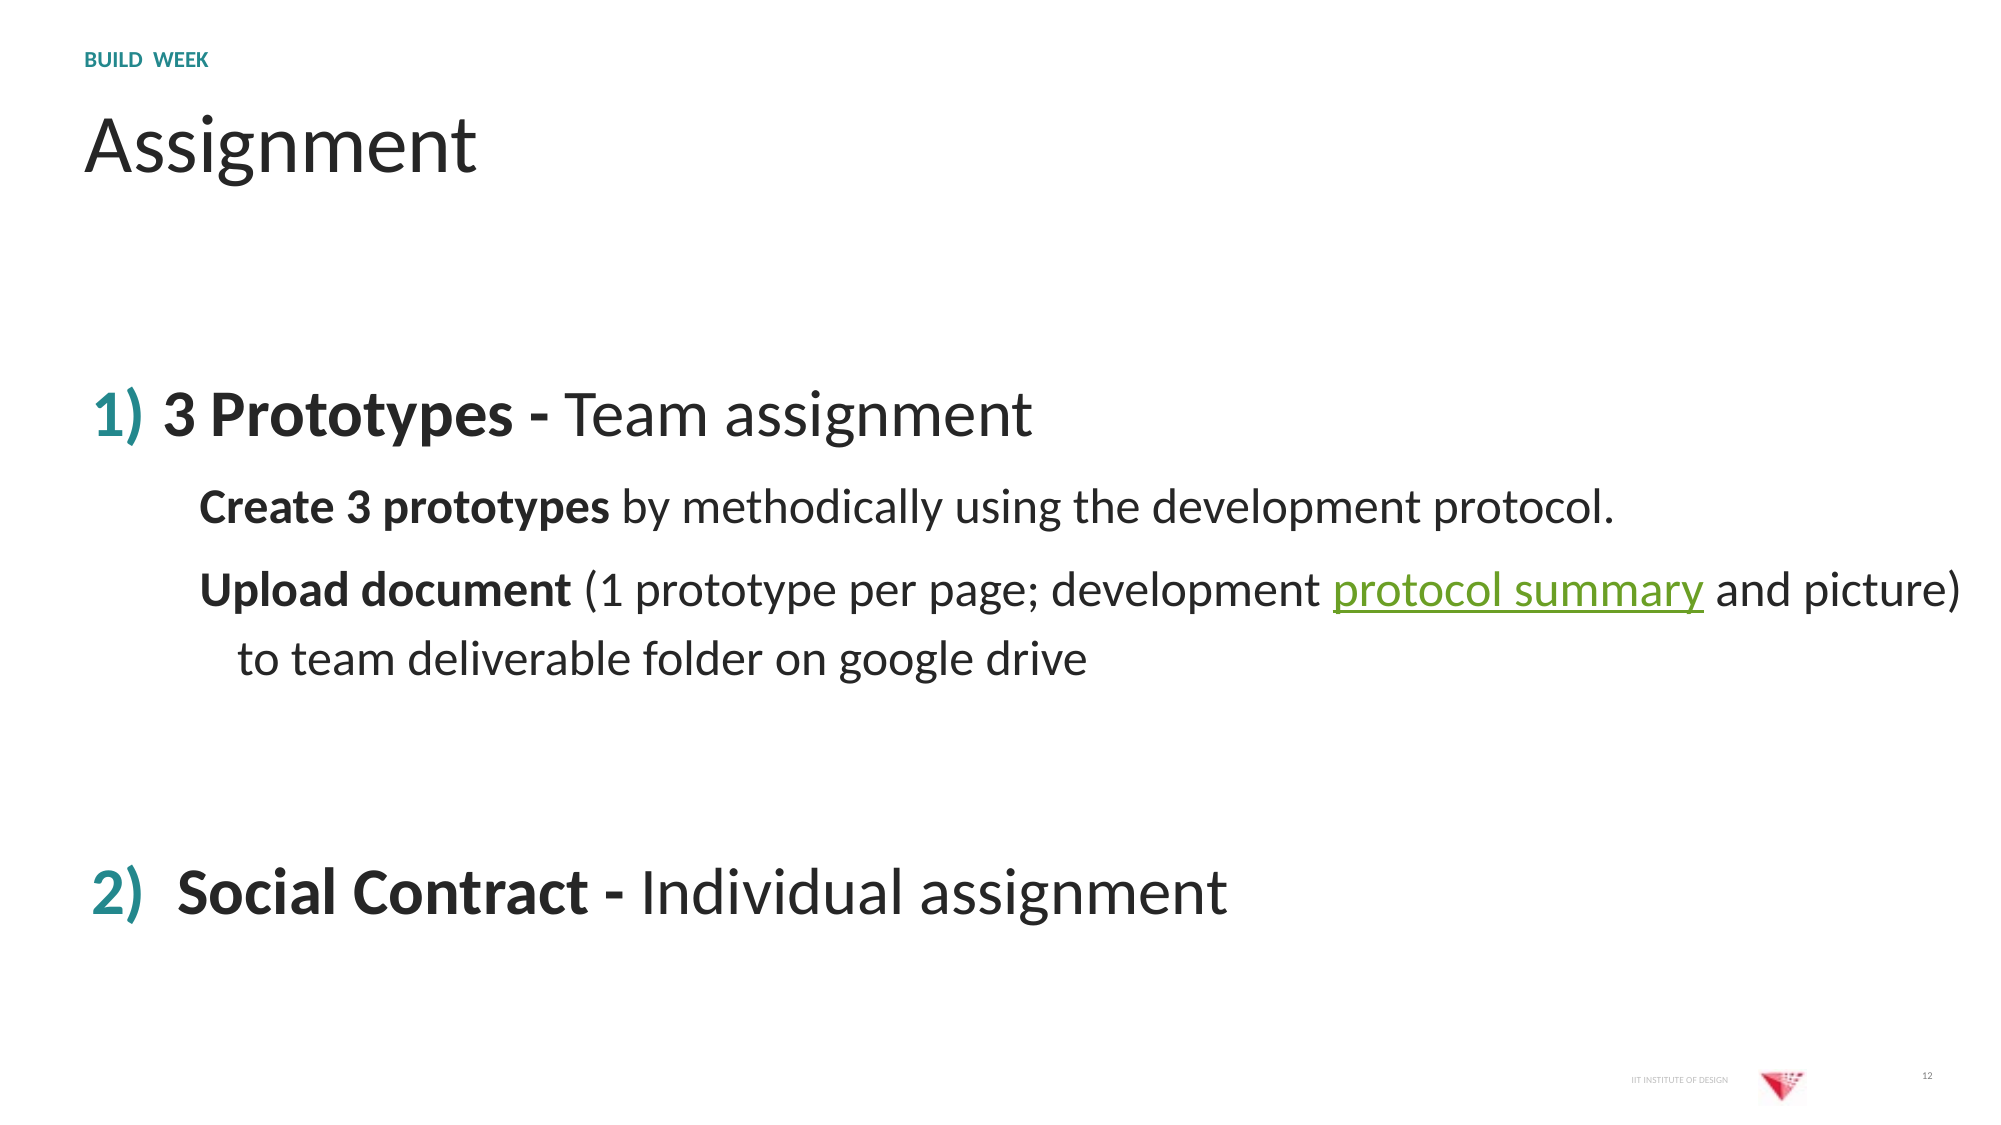

BUILD  WEEK
# Assignment
3 Prototypes - Team assignment
Create 3 prototypes by methodically using the development protocol.
Upload document (1 prototype per page; development protocol summary and picture) to team deliverable folder on google drive

 Social Contract - Individual assignment